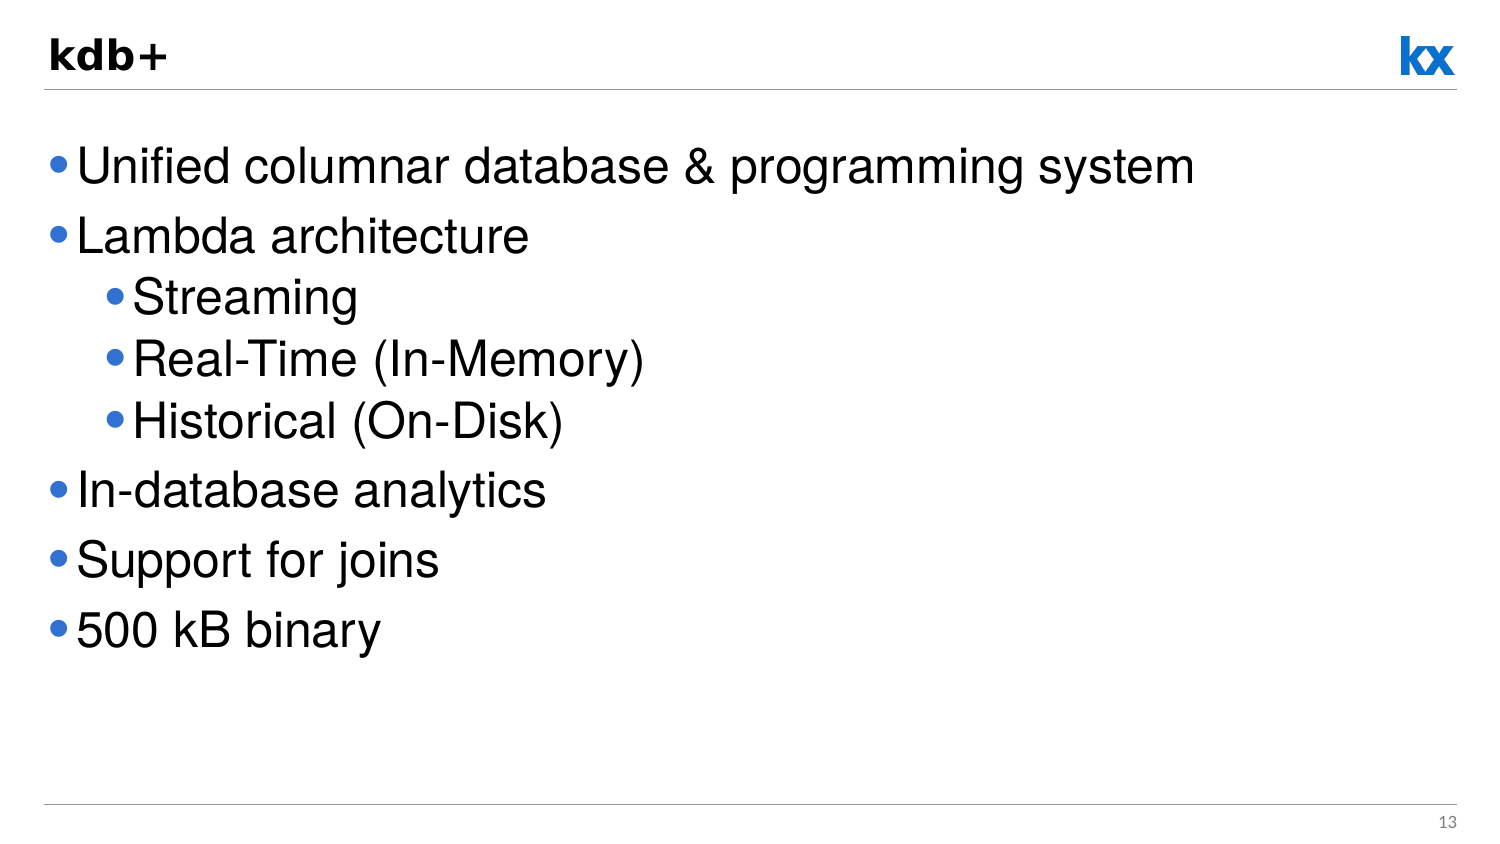

kdb+
Unified columnar database & programming system
Lambda architecture
Streaming
Real-Time (In-Memory)
Historical (On-Disk)
In-database analytics
Support for joins
500 kB binary